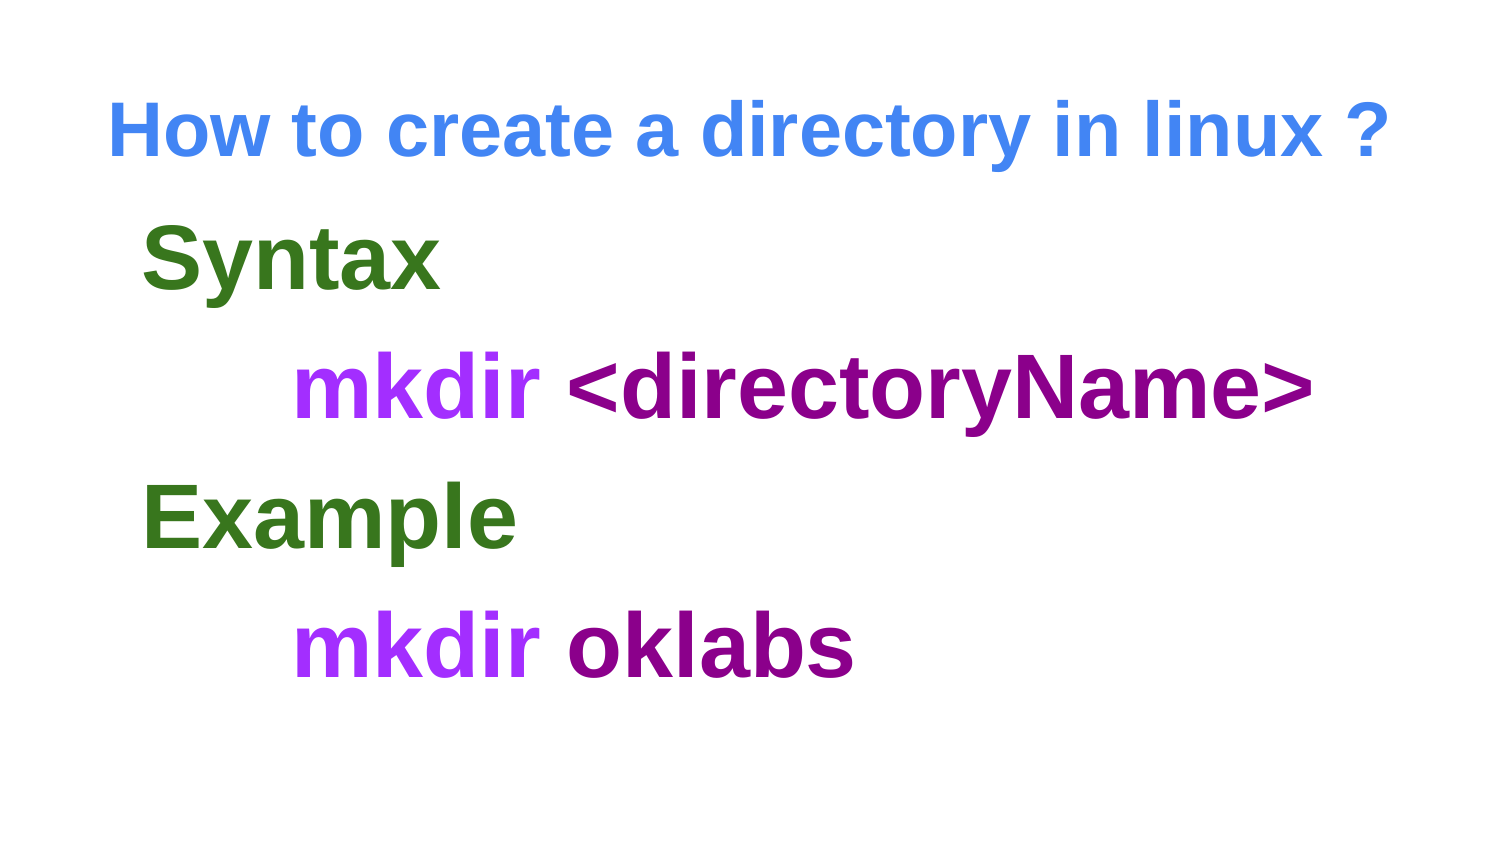

# How to create a directory in linux ?
Syntax
	mkdir <directoryName>
Example
	mkdir oklabs